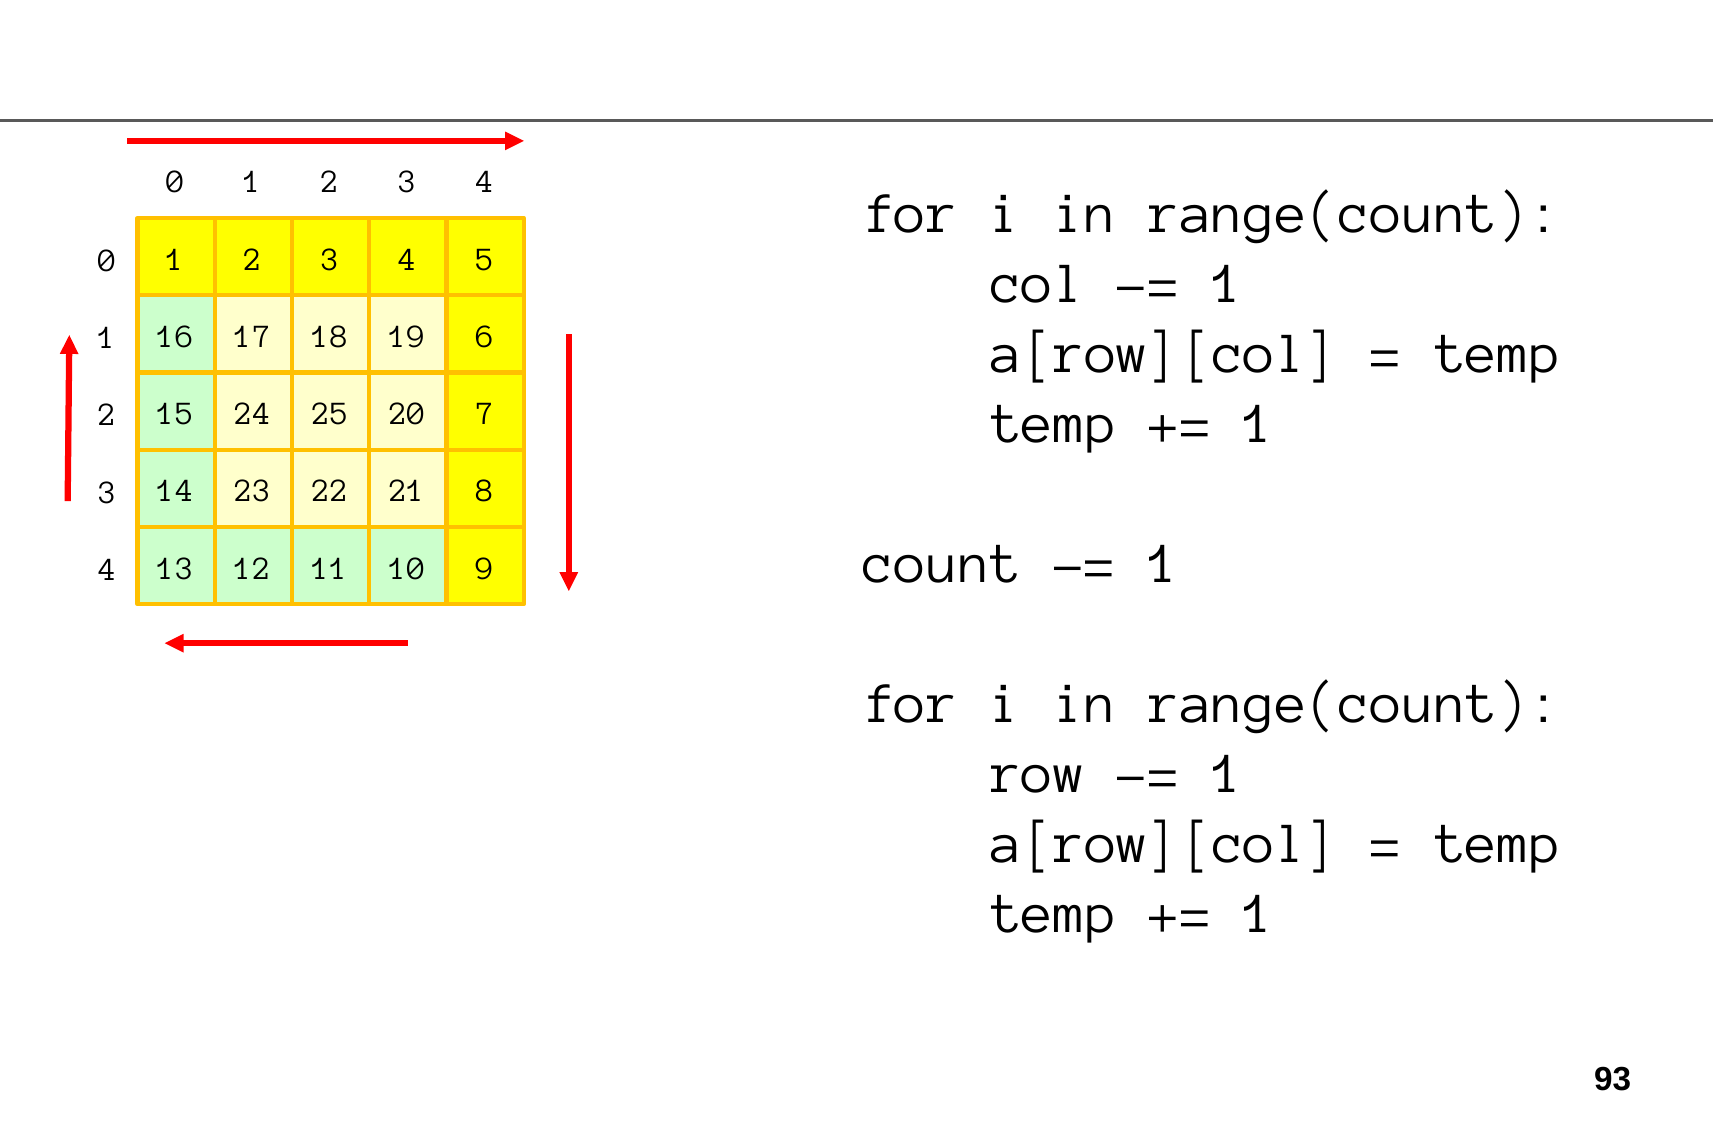

for i in range(count):
        col -= 1
        a[row][col] = temp
        temp += 1

    count -= 1

    for i in range(count):
        row -= 1
        a[row][col] = temp
        temp += 1
0
1
2
3
4
1
2
3
4
5
0
16
17
18
19
6
1
15
24
25
20
7
2
14
23
22
21
8
3
13
12
11
10
9
4